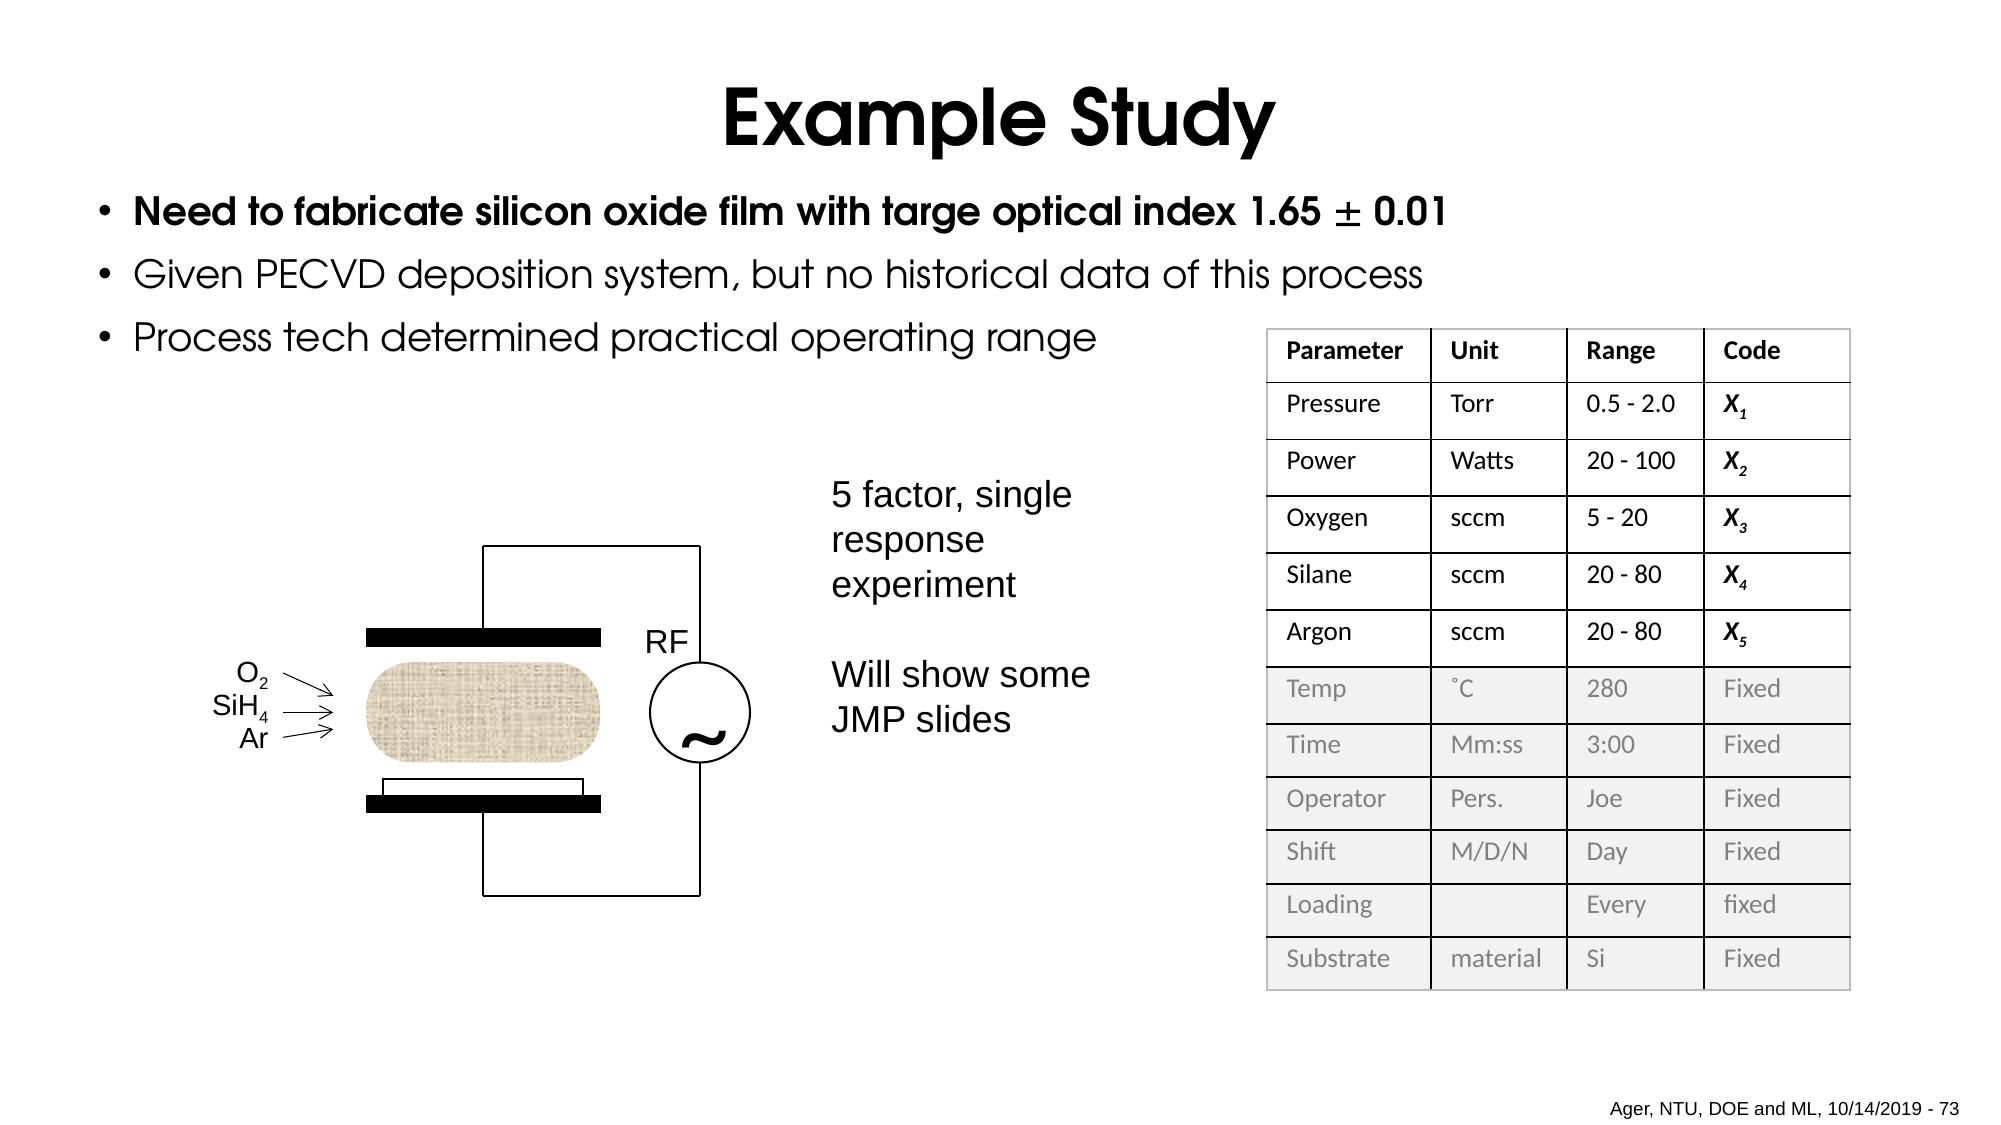

# Example Study
Need to fabricate silicon oxide film with targe optical index 1.65 ± 0.01
Given PECVD deposition system, but no historical data of this process
Process tech determined practical operating range
| Parameter | Unit | Range | Code |
| --- | --- | --- | --- |
| Pressure | Torr | 0.5 - 2.0 | X1 |
| Power | Watts | 20 - 100 | X2 |
| Oxygen | sccm | 5 - 20 | X3 |
| Silane | sccm | 20 - 80 | X4 |
| Argon | sccm | 20 - 80 | X5 |
| Temp | ˚C | 280 | Fixed |
| Time | Mm:ss | 3:00 | Fixed |
| Operator | Pers. | Joe | Fixed |
| Shift | M/D/N | Day | Fixed |
| Loading |  | Every | fixed |
| Substrate | material | Si | Fixed |
5 factor, single response experiment

Will show some JMP slides

~

RF
O2
SiH4
Ar